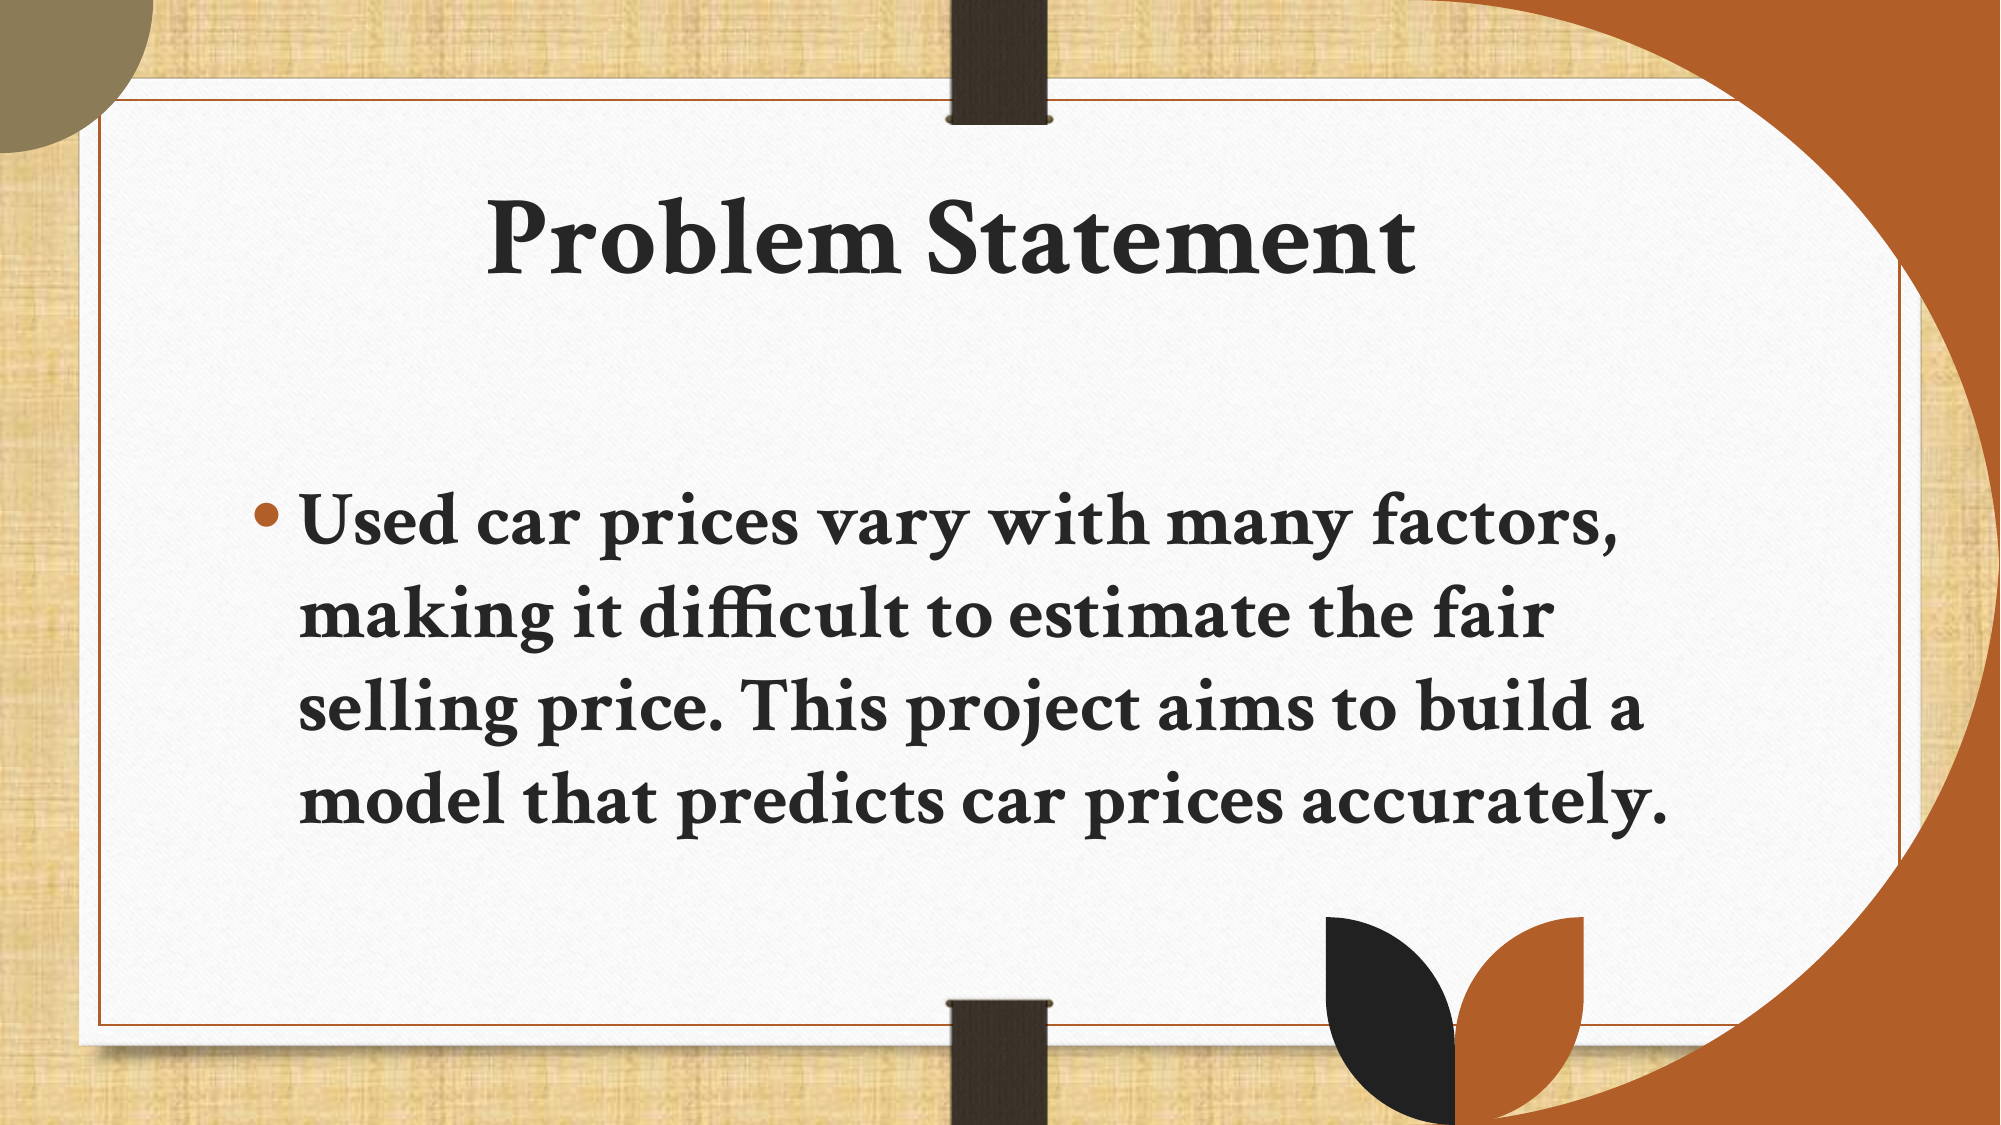

# Problem Statement
Used car prices vary with many factors, making it difficult to estimate the fair selling price. This project aims to build a model that predicts car prices accurately.